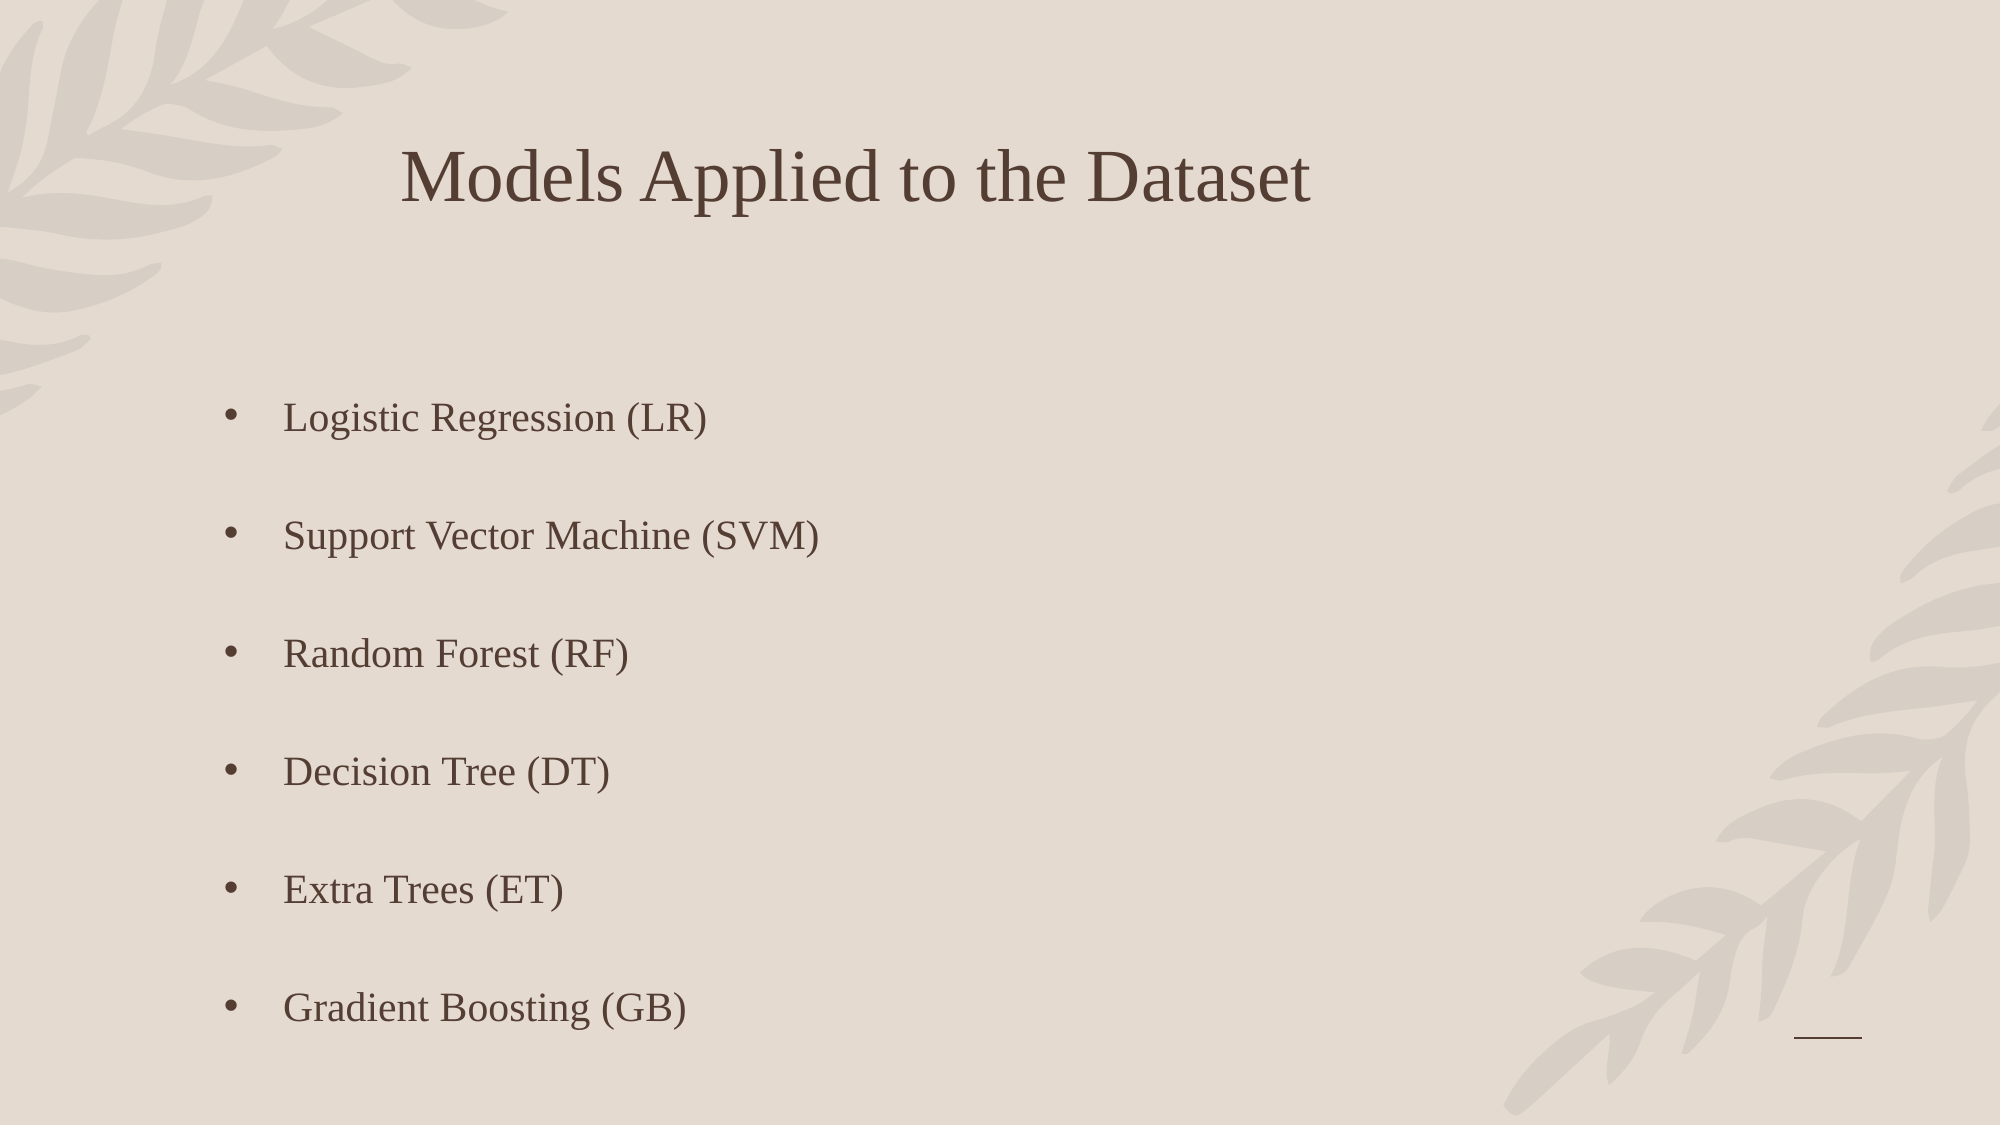

# Models Applied to the Dataset
Logistic Regression (LR)
Support Vector Machine (SVM)
Random Forest (RF)
Decision Tree (DT)
Extra Trees (ET)
Gradient Boosting (GB)